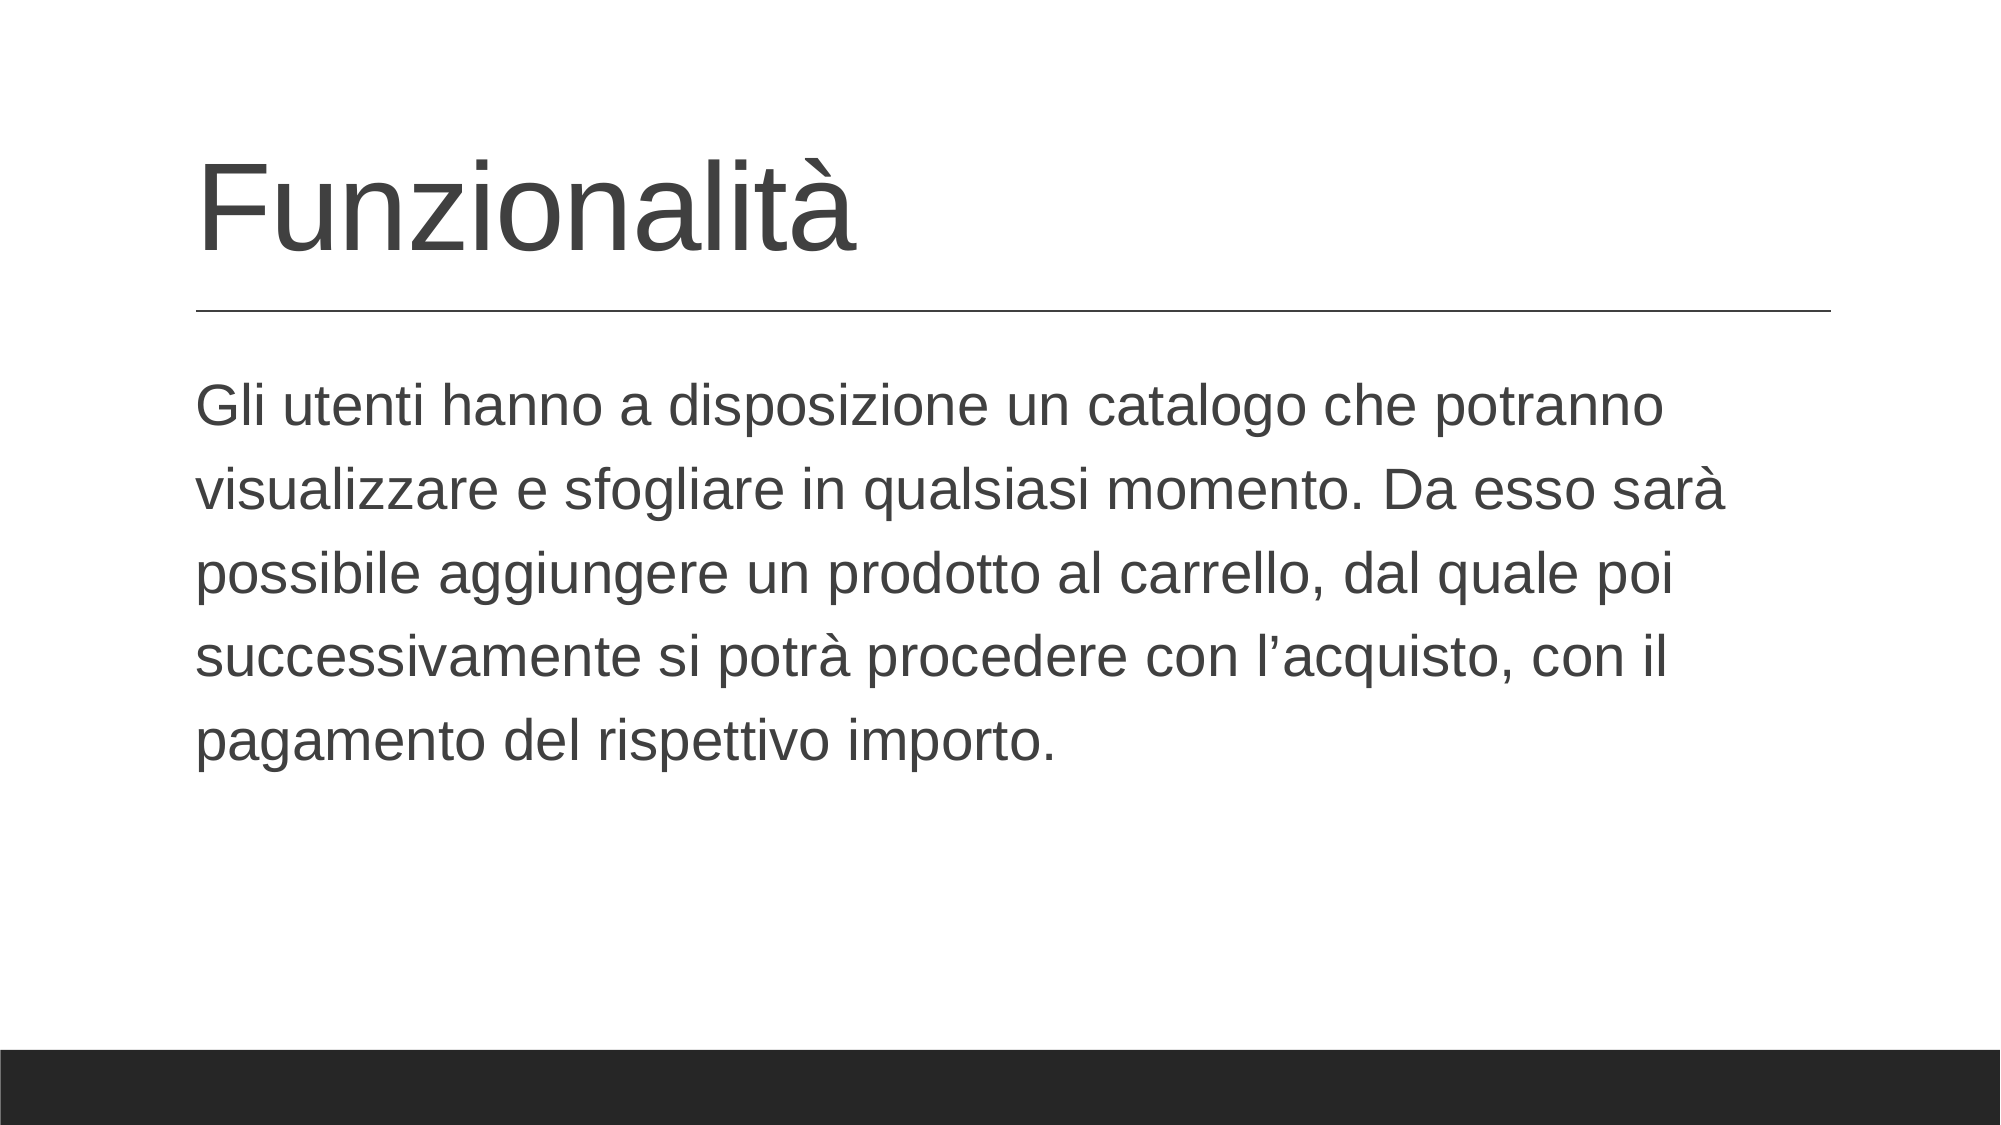

# Funzionalità
Gli utenti hanno a disposizione un catalogo che potranno visualizzare e sfogliare in qualsiasi momento. Da esso sarà possibile aggiungere un prodotto al carrello, dal quale poi successivamente si potrà procedere con l’acquisto, con il pagamento del rispettivo importo.